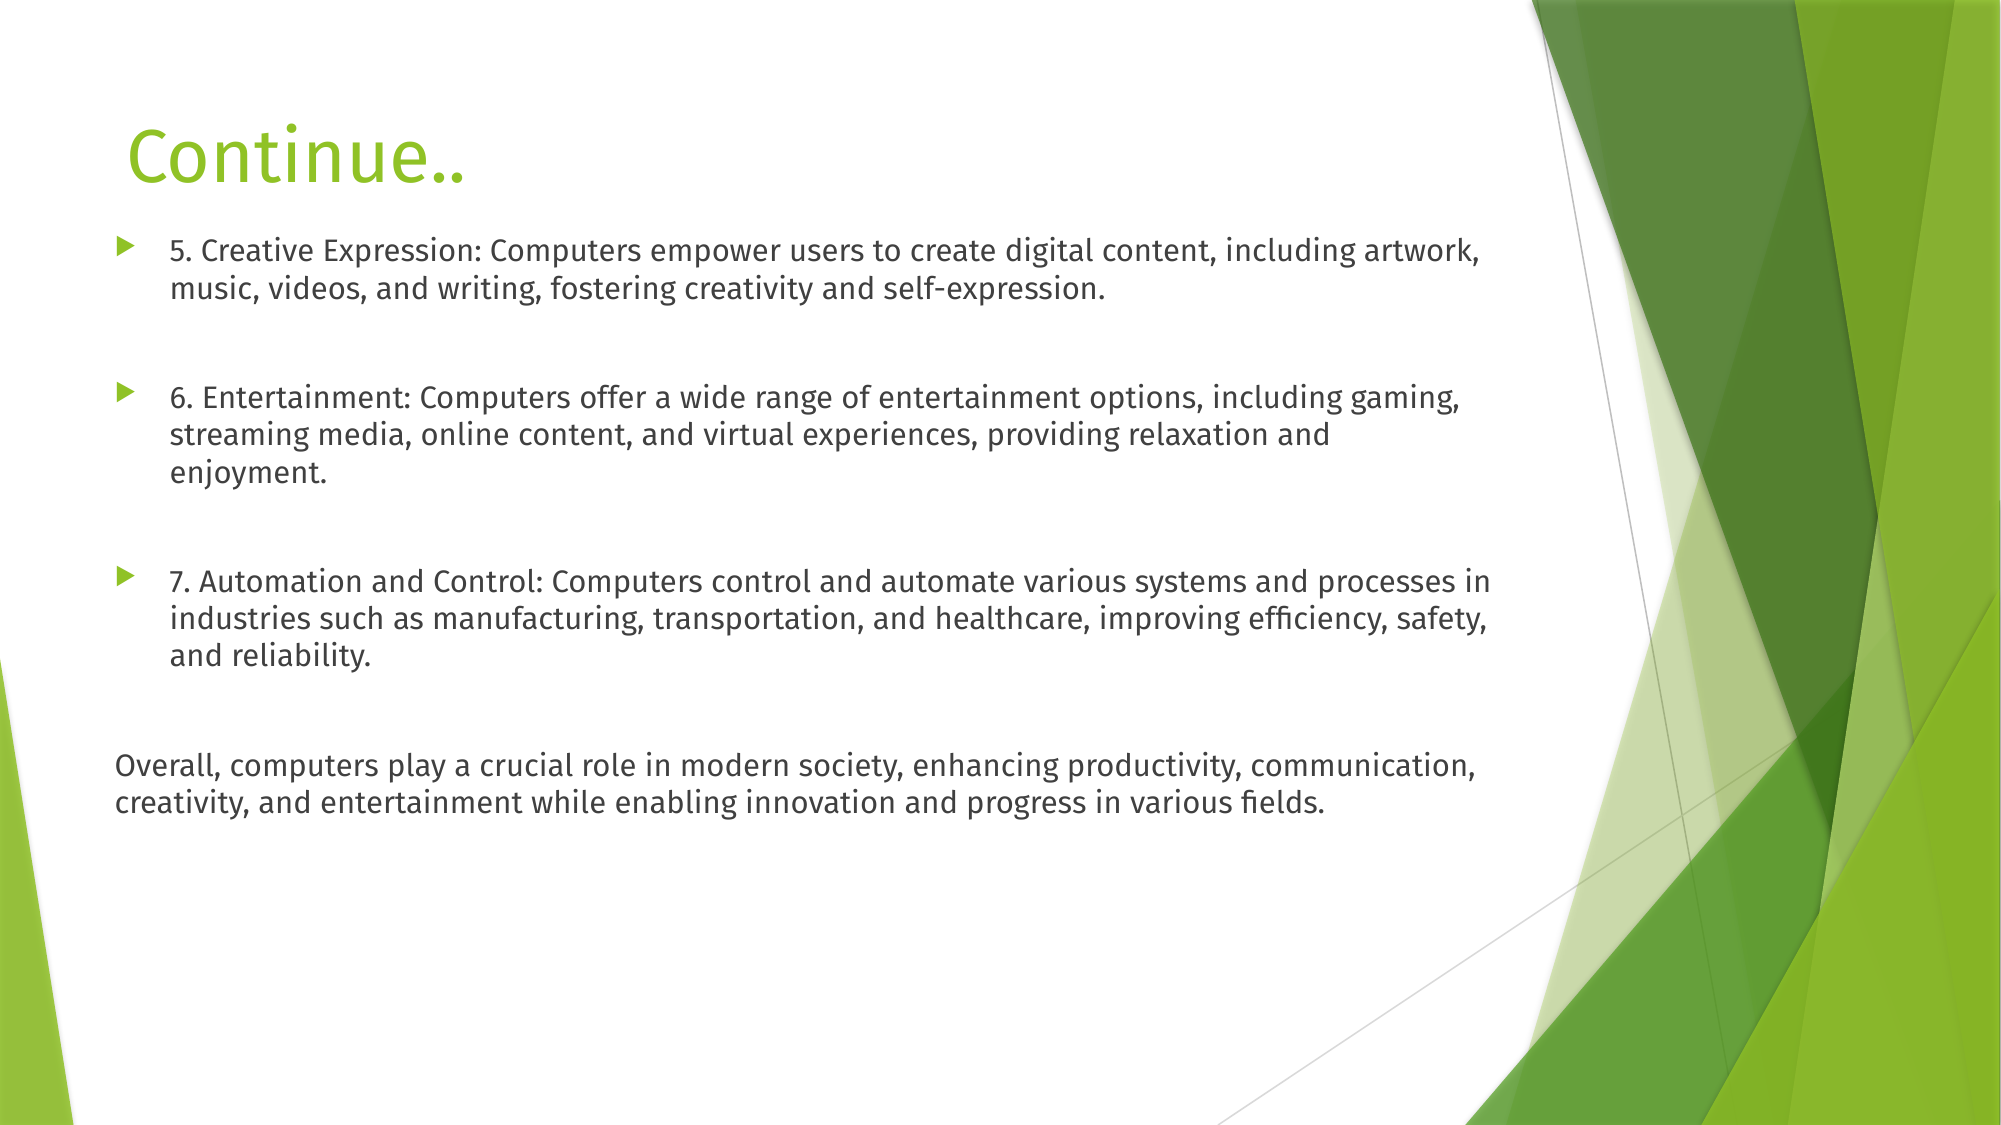

# Continue..
5. Creative Expression: Computers empower users to create digital content, including artwork, music, videos, and writing, fostering creativity and self-expression.

6. Entertainment: Computers offer a wide range of entertainment options, including gaming, streaming media, online content, and virtual experiences, providing relaxation and enjoyment.

7. Automation and Control: Computers control and automate various systems and processes in industries such as manufacturing, transportation, and healthcare, improving efficiency, safety, and reliability.

Overall, computers play a crucial role in modern society, enhancing productivity, communication, creativity, and entertainment while enabling innovation and progress in various fields.